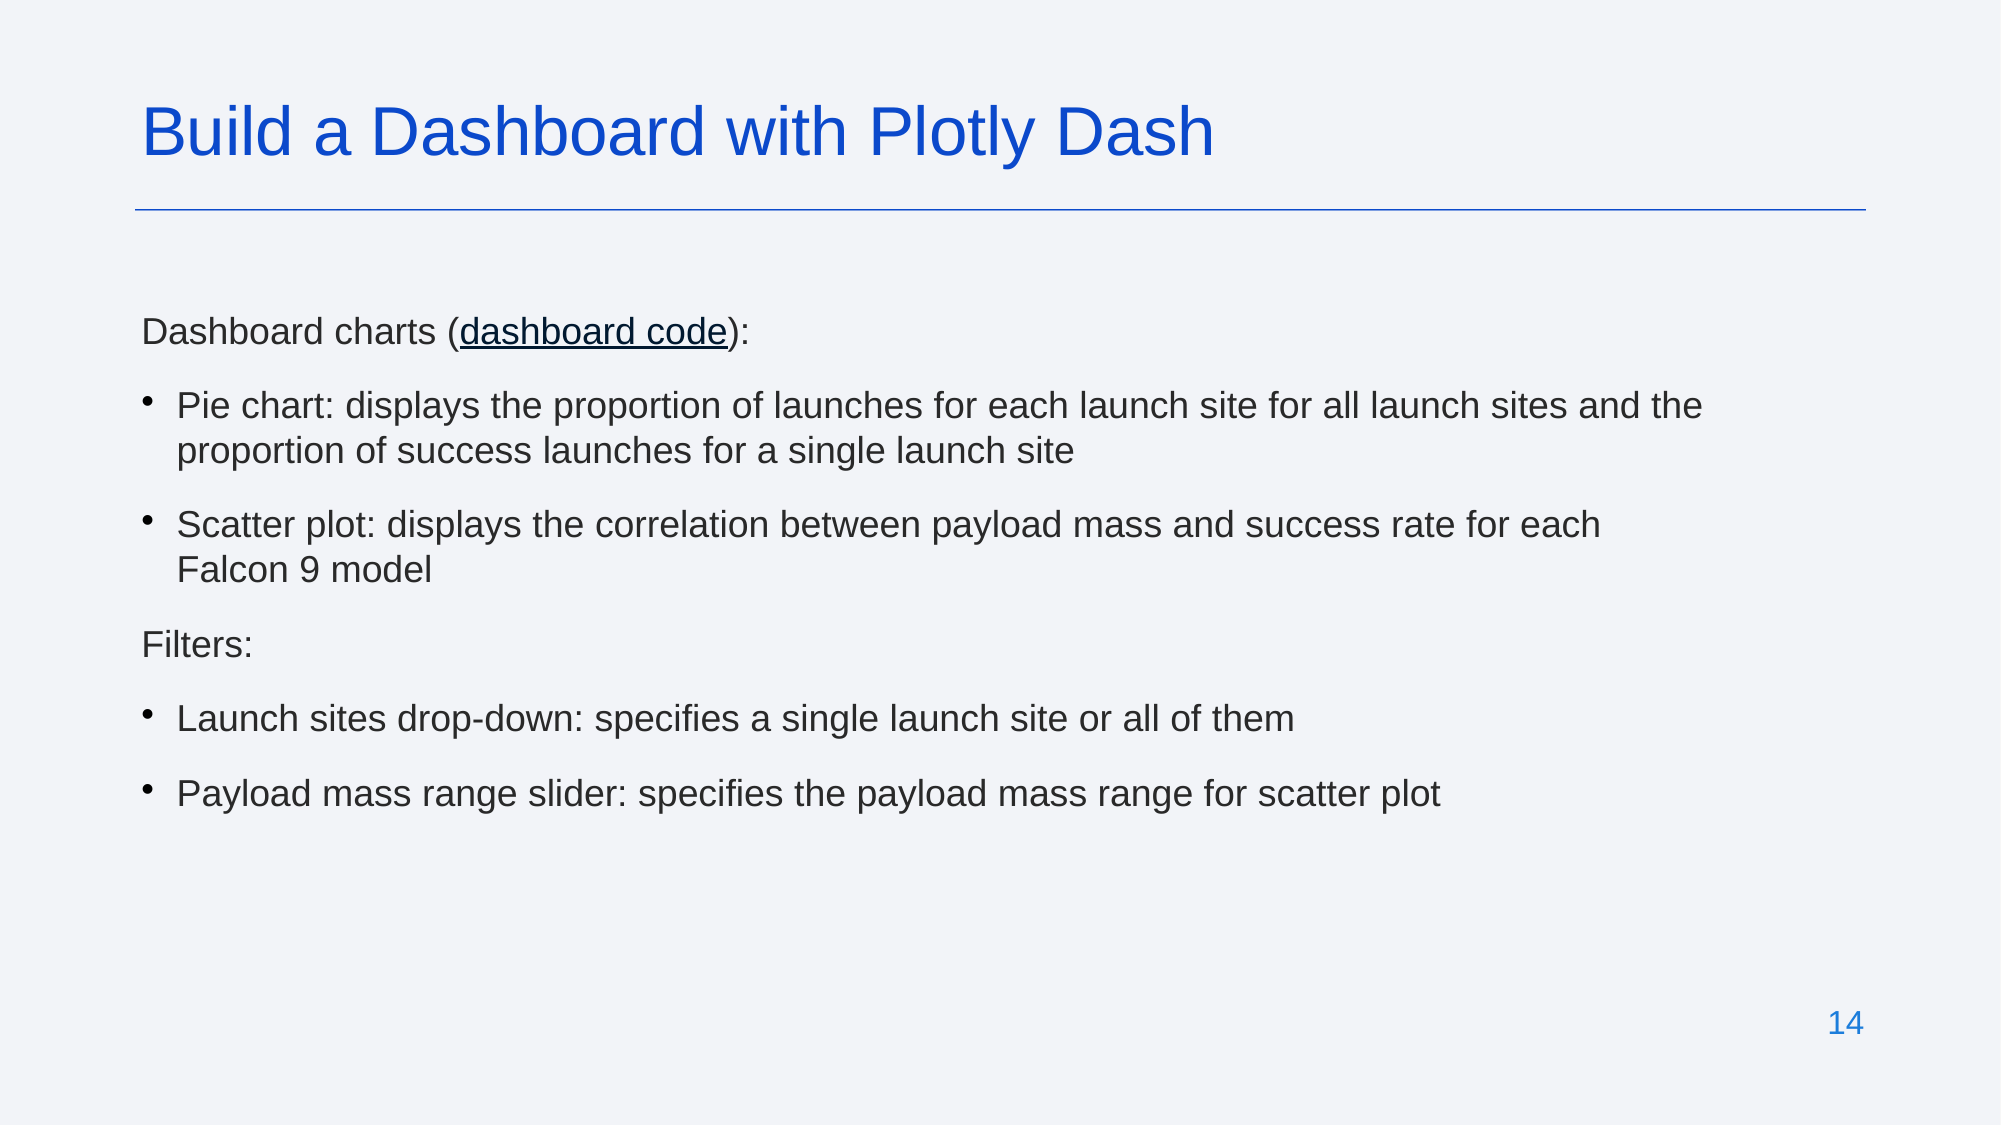

Build a Dashboard with Plotly Dash
# Dashboard charts (dashboard code):
Pie chart: displays the proportion of launches for each launch site for all launch sites and the proportion of success launches for a single launch site
Scatter plot: displays the correlation between payload mass and success rate for each Falcon 9 model
Filters:
Launch sites drop-down: specifies a single launch site or all of them
Payload mass range slider: specifies the payload mass range for scatter plot
14